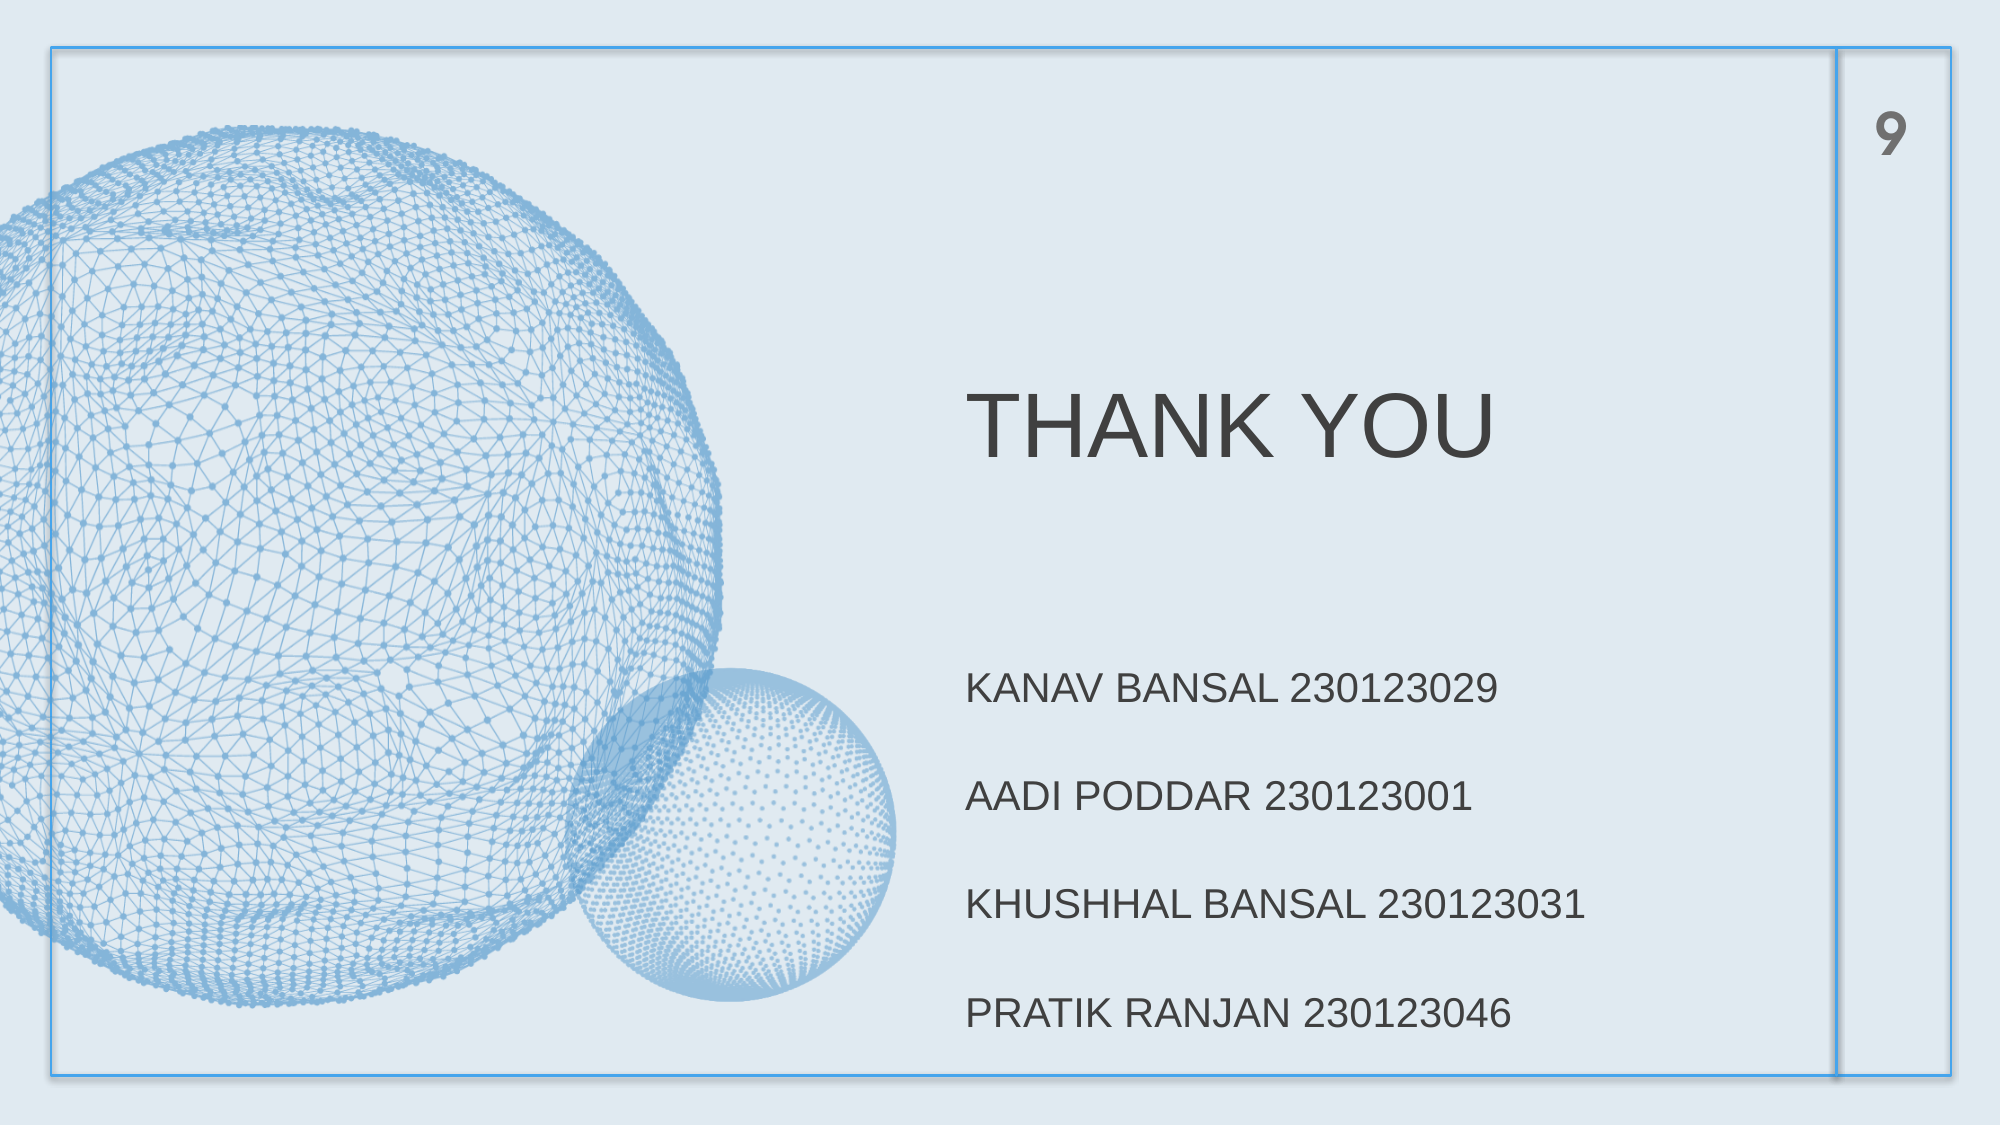

9
# Thank you
Kanav Bansal 230123029
AADI Poddar 230123001
Khushhal Bansal 230123031
PRATIK RANJAN 230123046